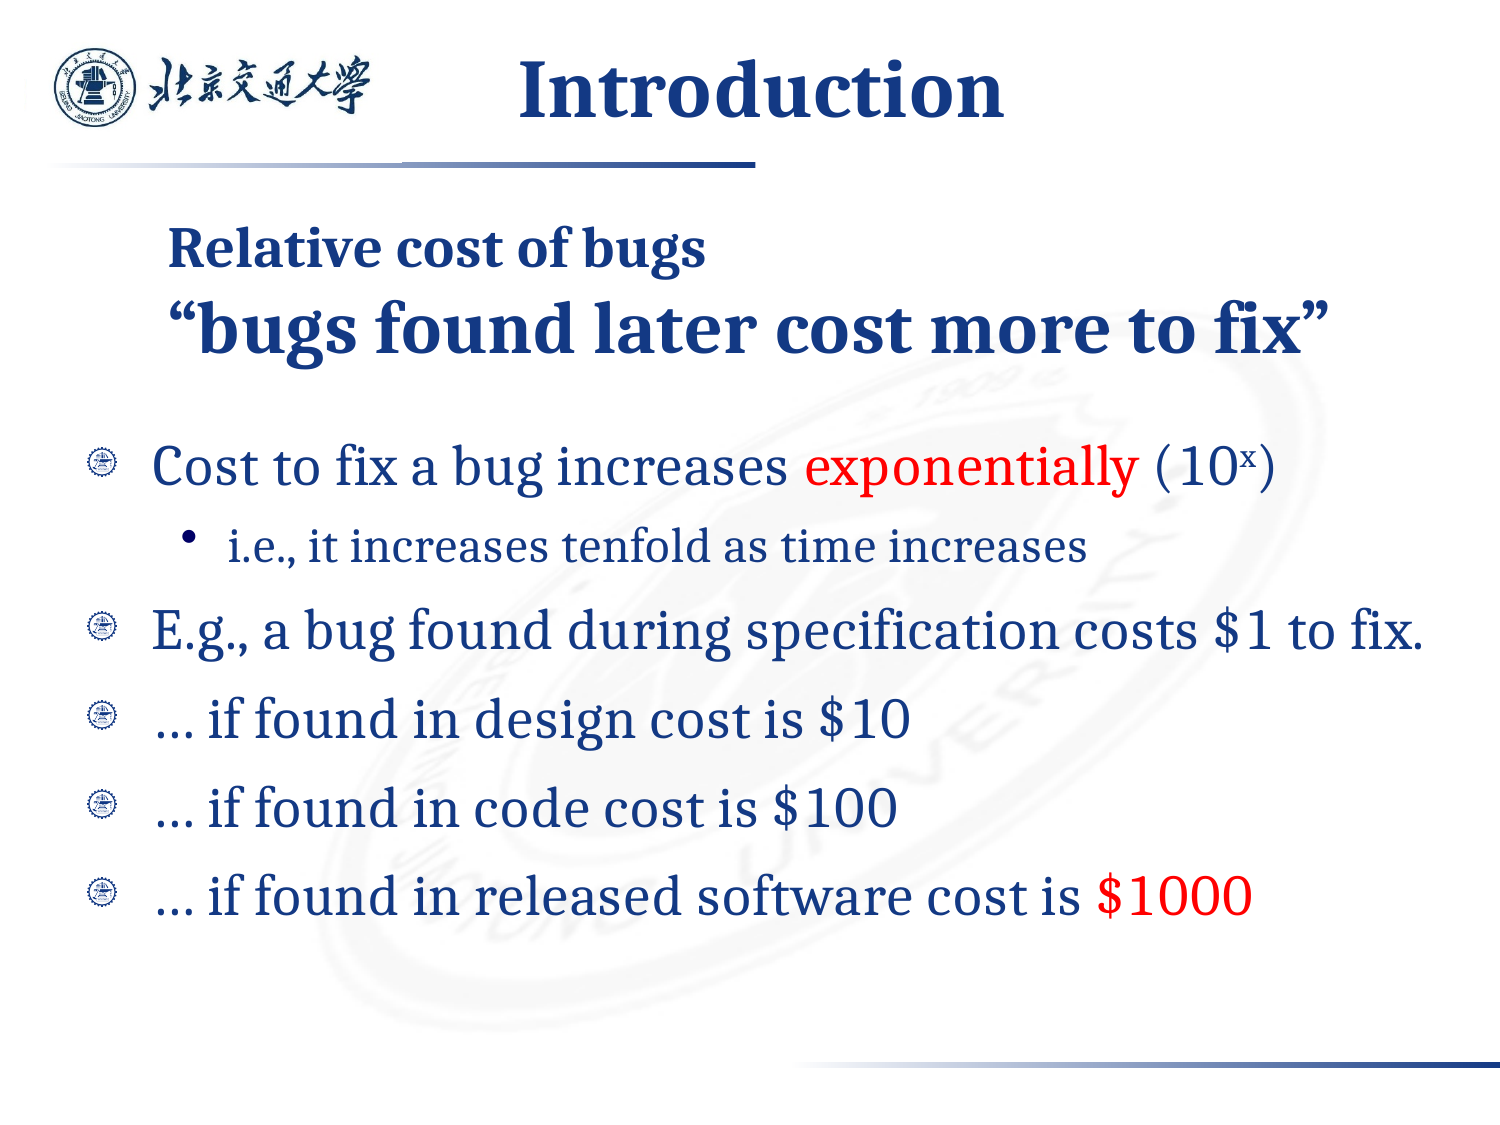

# Introduction
Relative cost of bugs
“bugs found later cost more to fix”
Cost to fix a bug increases exponentially (10x)
i.e., it increases tenfold as time increases
E.g., a bug found during specification costs $1 to fix.
… if found in design cost is $10
… if found in code cost is $100
… if found in released software cost is $1000